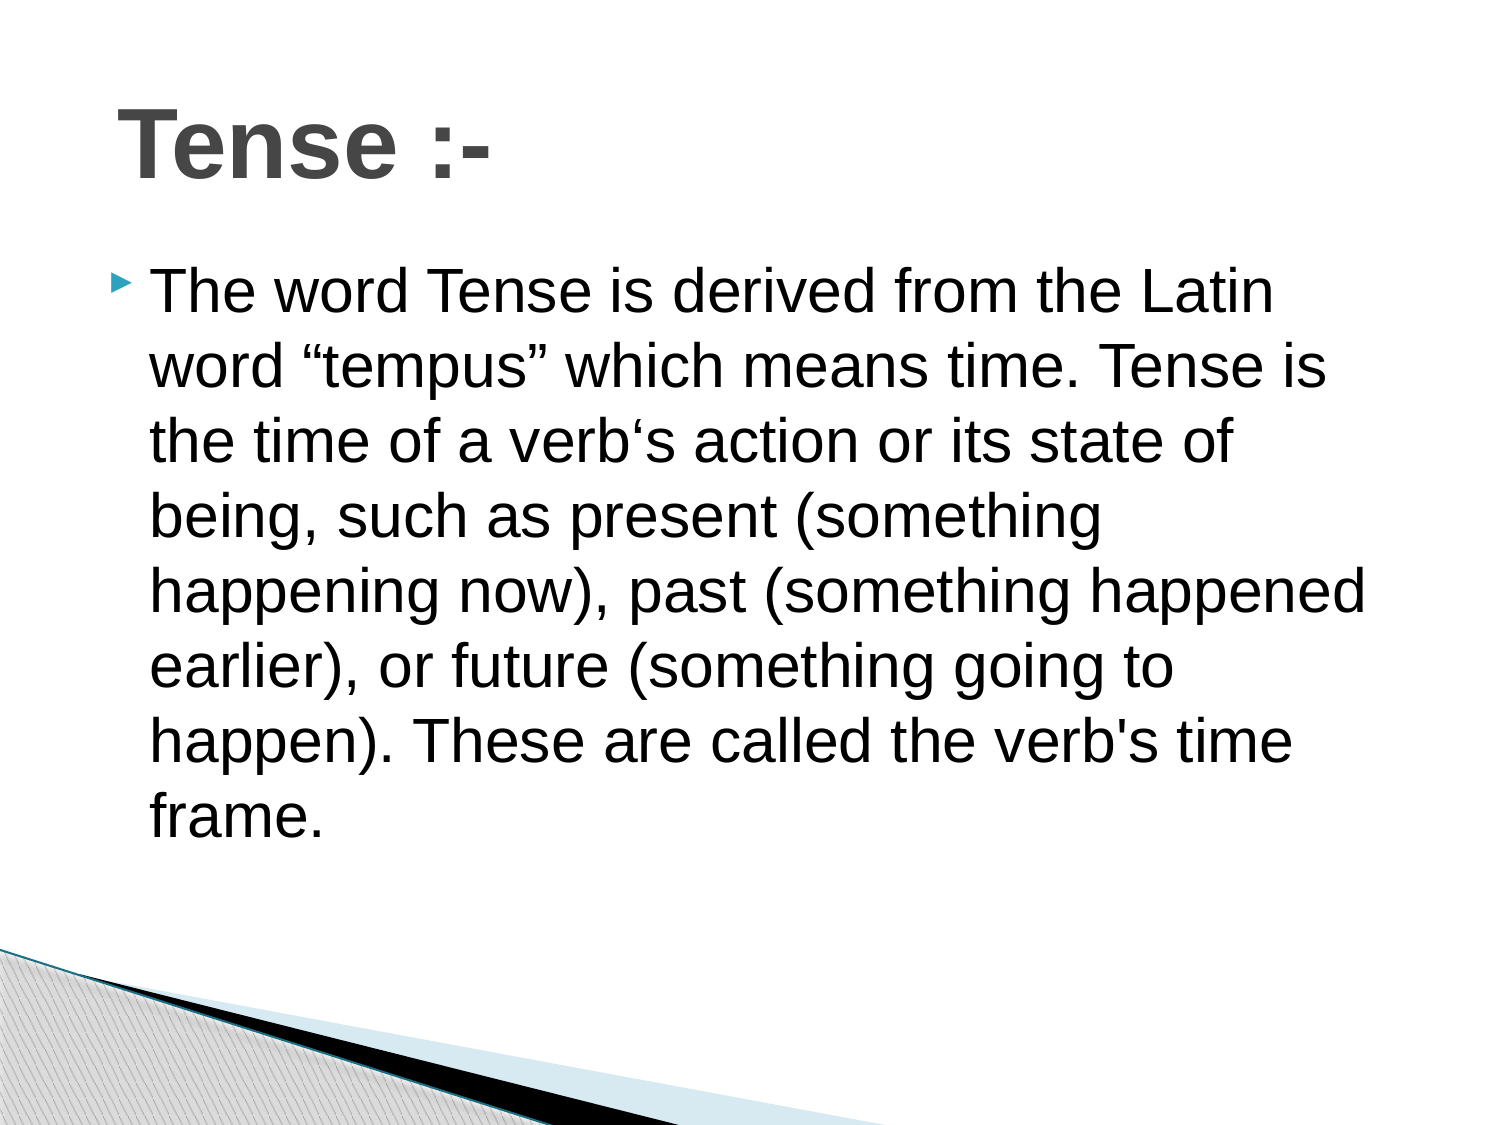

# Tense :-
The word Tense is derived from the Latin word “tempus” which means time. Tense is the time of a verb‘s action or its state of being, such as present (something happening now), past (something happened earlier), or future (something going to happen). These are called the verb's time frame.